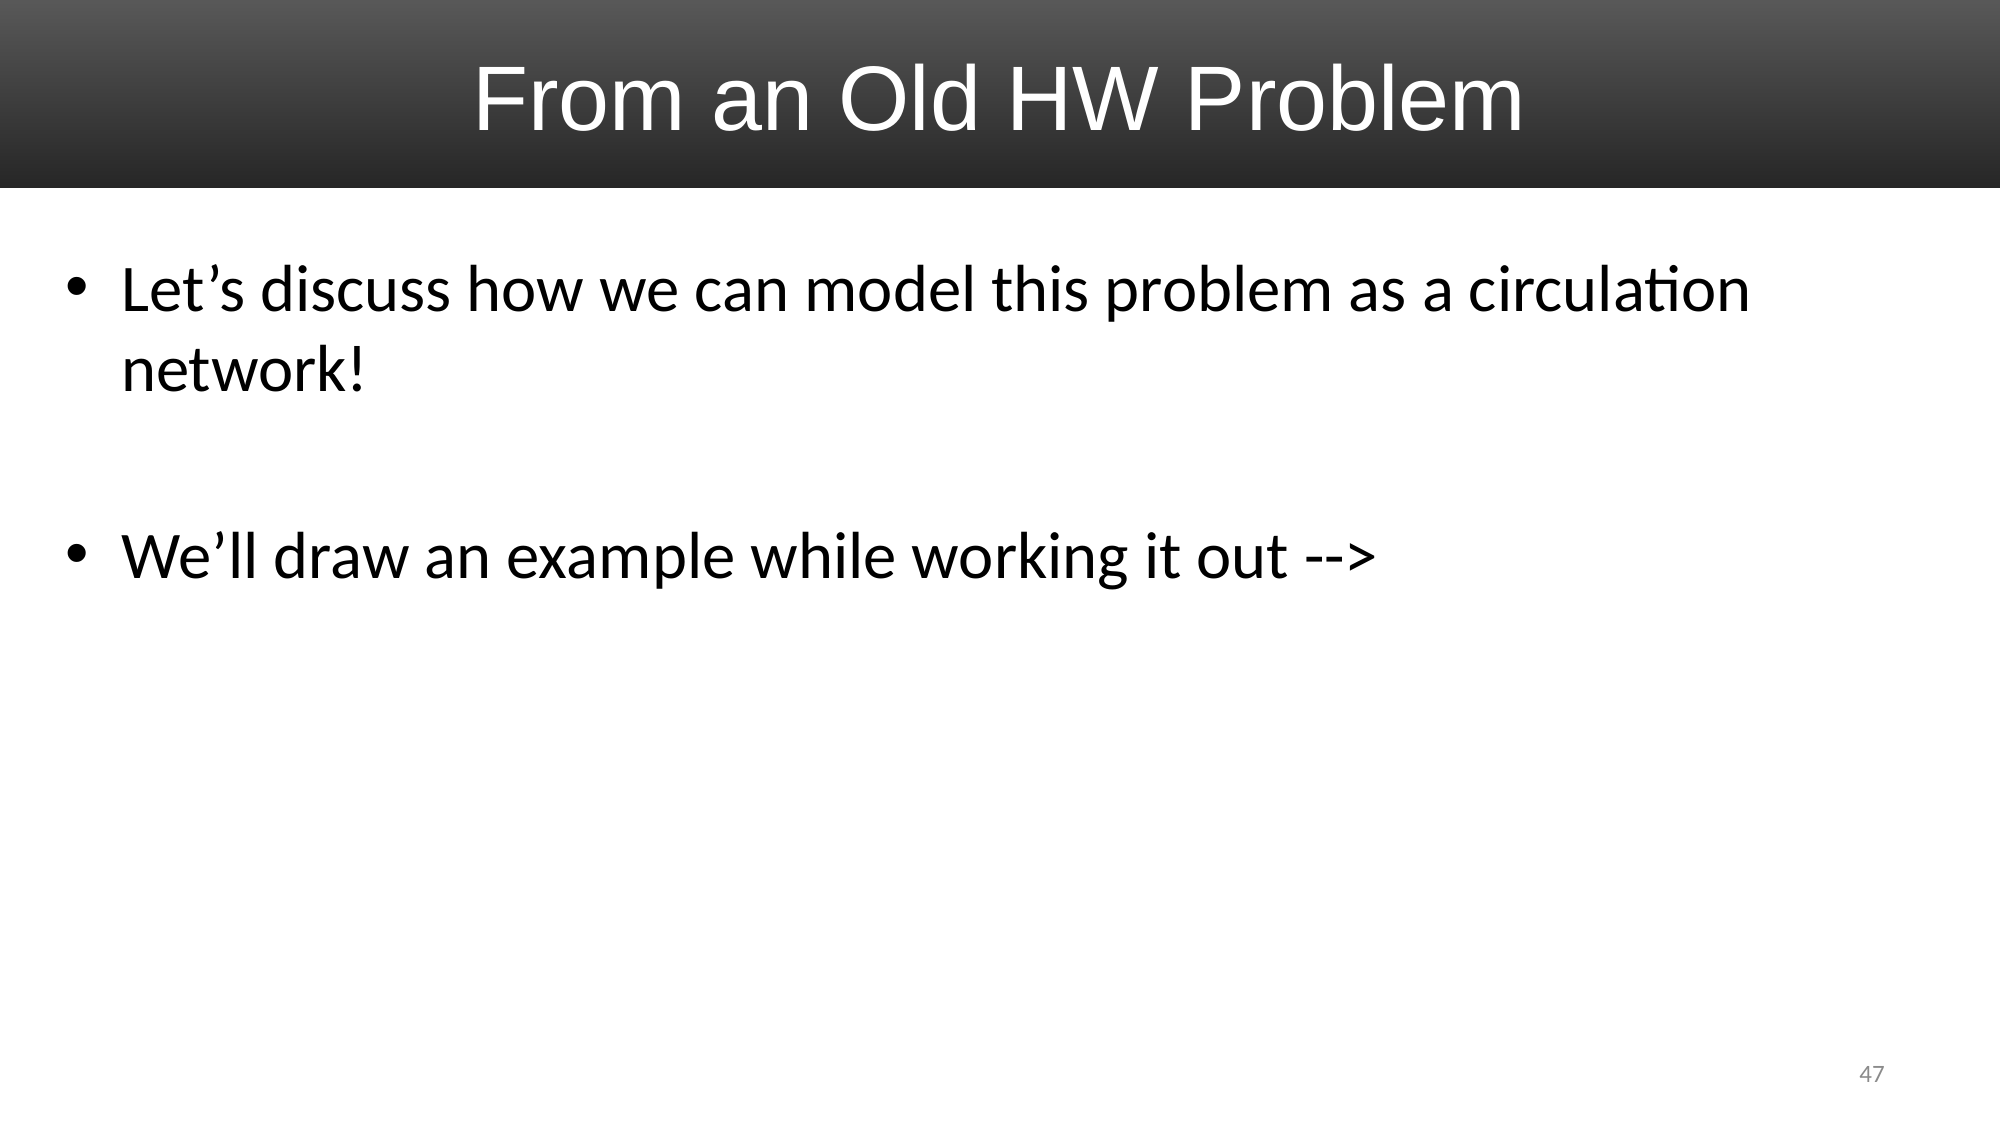

# From an Old HW Problem
Let’s discuss how we can model this problem as a circulation network!

We’ll draw an example while working it out -->
47